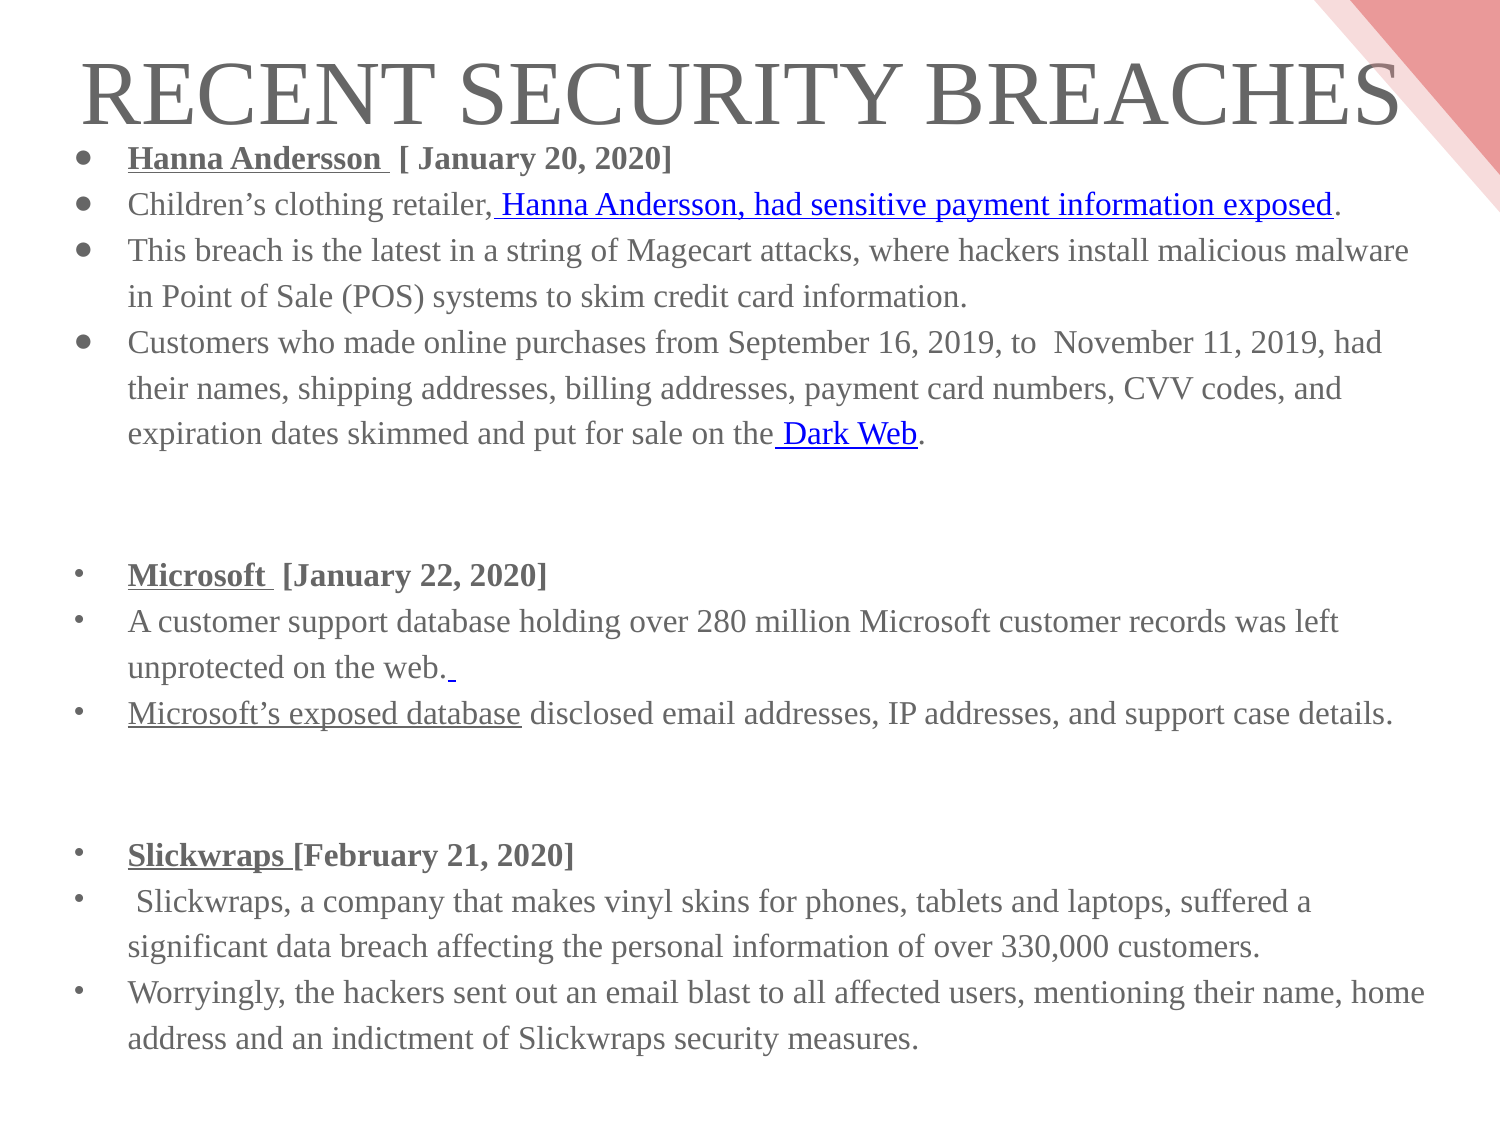

# RECENT SECURITY BREACHES
Hanna Andersson  [ January 20, 2020]
Children’s clothing retailer, Hanna Andersson, had sensitive payment information exposed.
This breach is the latest in a string of Magecart attacks, where hackers install malicious malware in Point of Sale (POS) systems to skim credit card information.
Customers who made online purchases from September 16, 2019, to  November 11, 2019, had their names, shipping addresses, billing addresses, payment card numbers, CVV codes, and expiration dates skimmed and put for sale on the Dark Web.

Microsoft  [January 22, 2020]
A customer support database holding over 280 million Microsoft customer records was left unprotected on the web.
Microsoft’s exposed database disclosed email addresses, IP addresses, and support case details.

Slickwraps [February 21, 2020]
 Slickwraps, a company that makes vinyl skins for phones, tablets and laptops, suffered a significant data breach affecting the personal information of over 330,000 customers.
Worryingly, the hackers sent out an email blast to all affected users, mentioning their name, home address and an indictment of Slickwraps security measures.